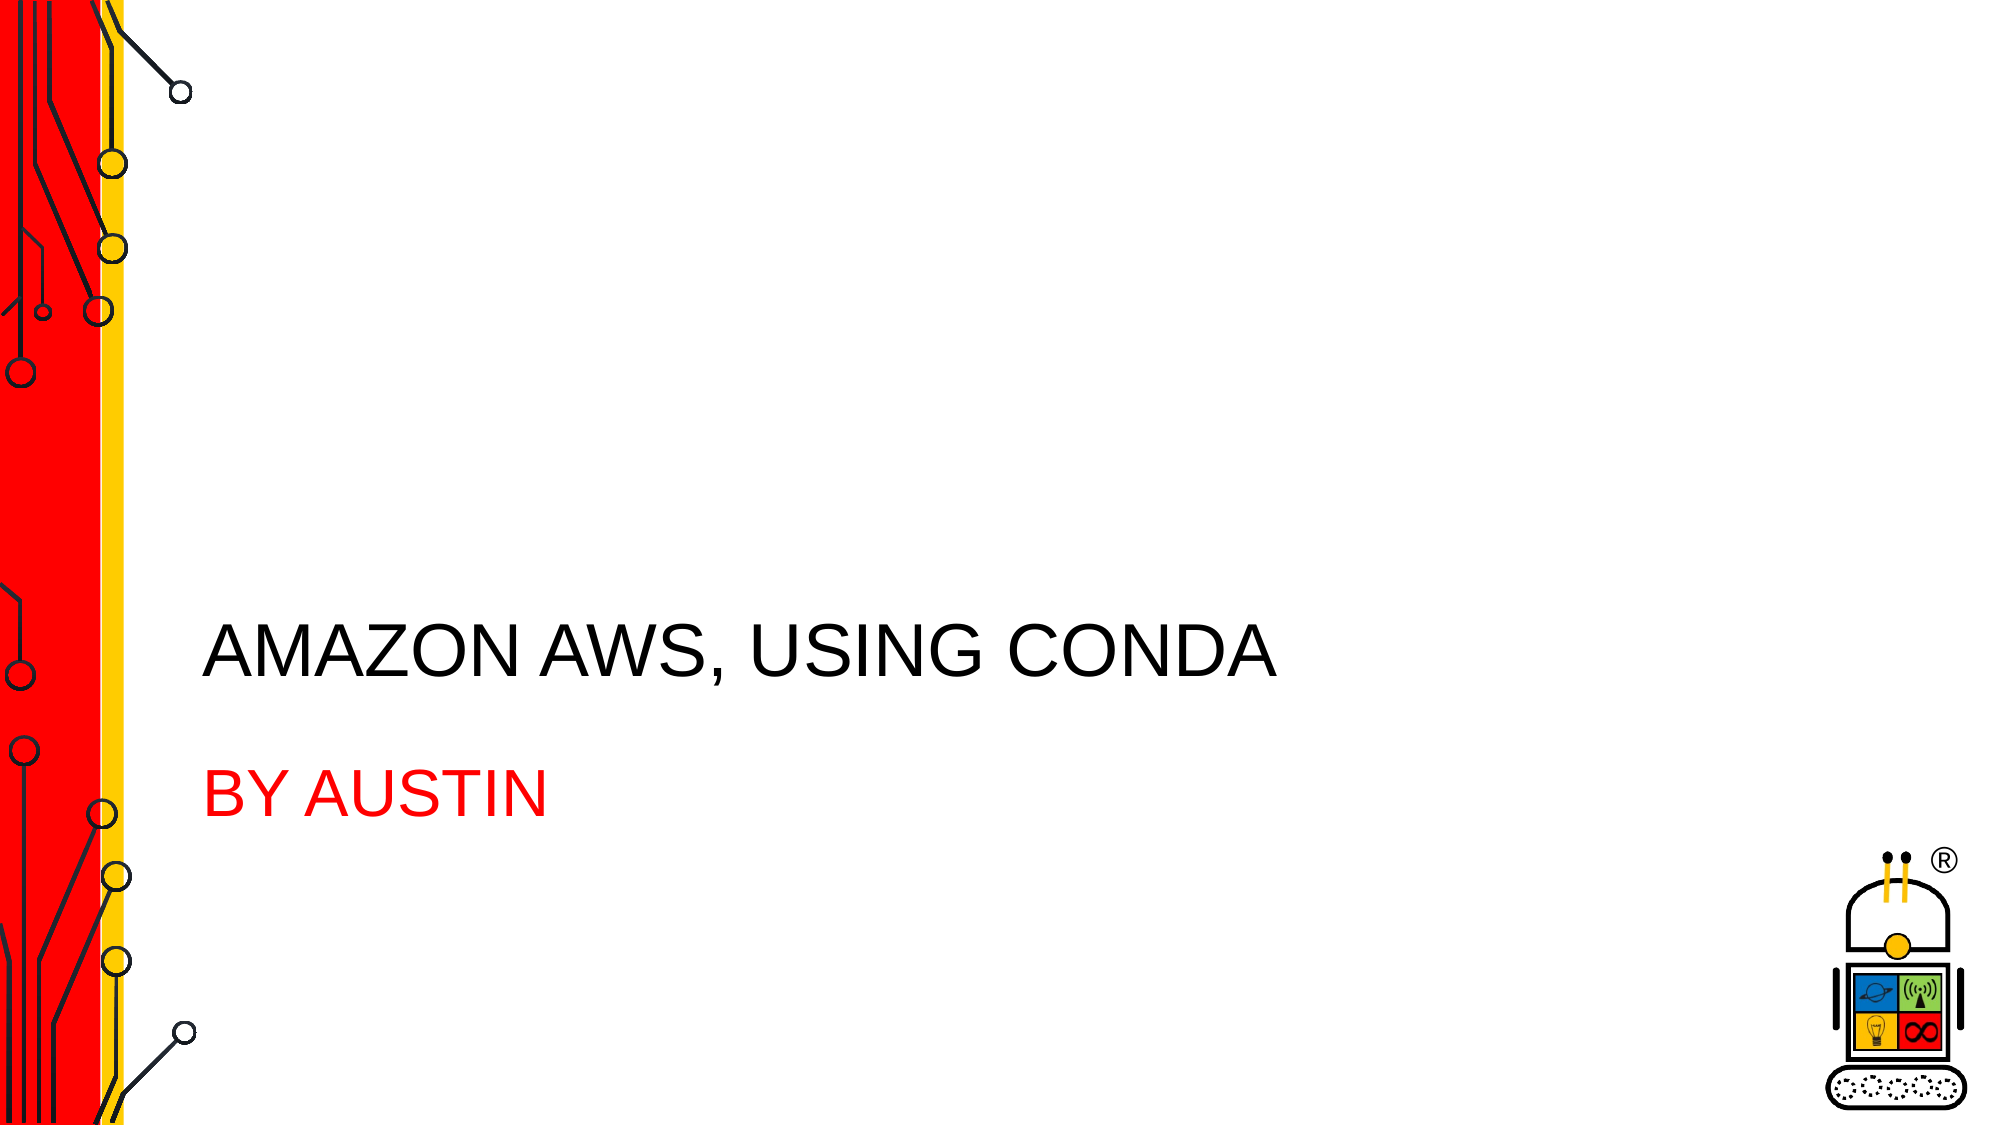

# AMAZON AWS, USING CONDA
By Austin